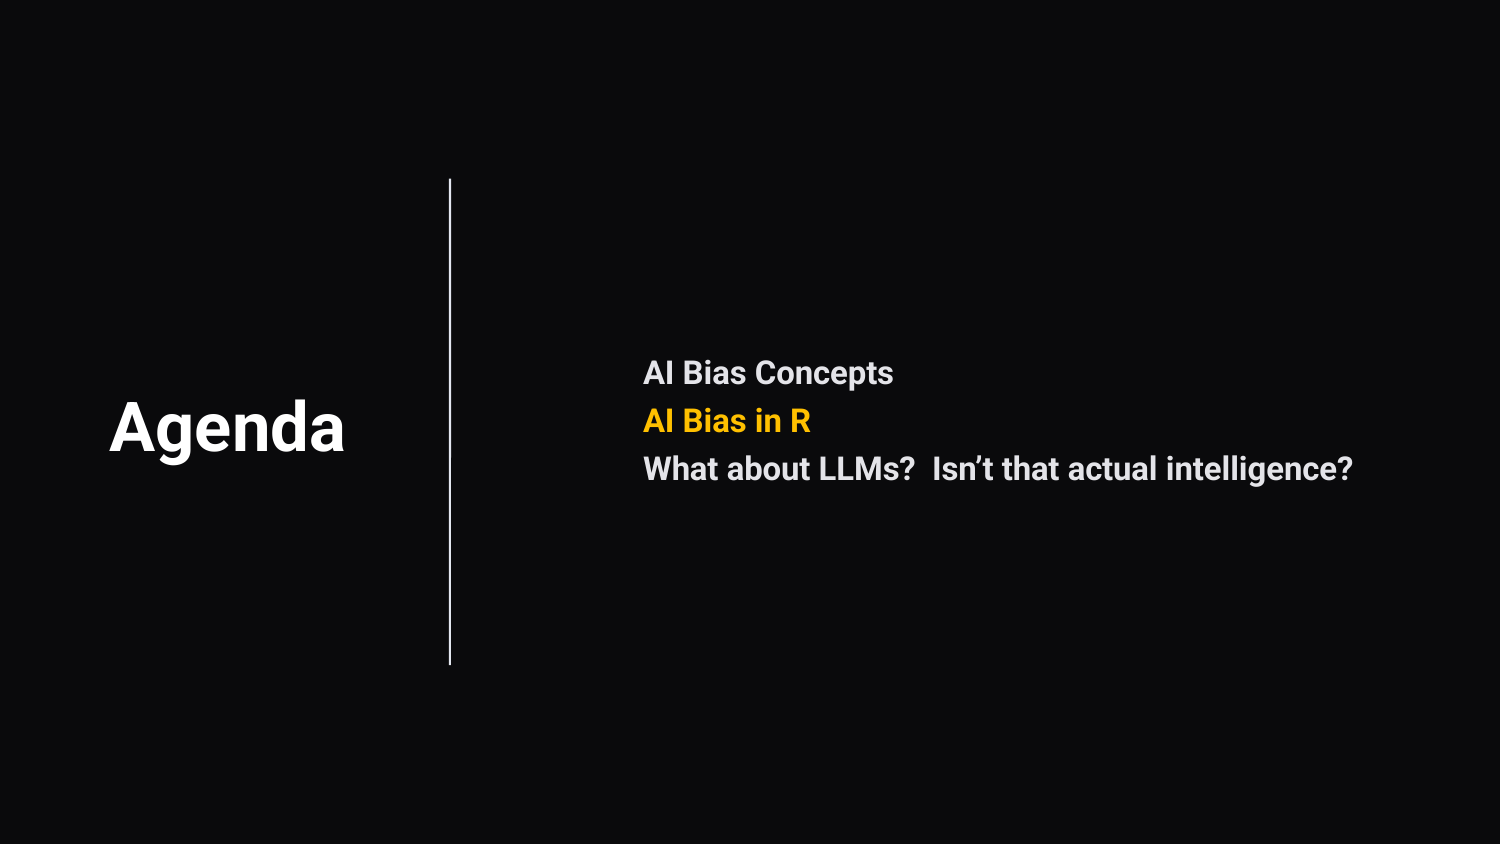

AI Bias Concepts
AI Bias in R
What about LLMs?  Isn’t that actual intelligence?